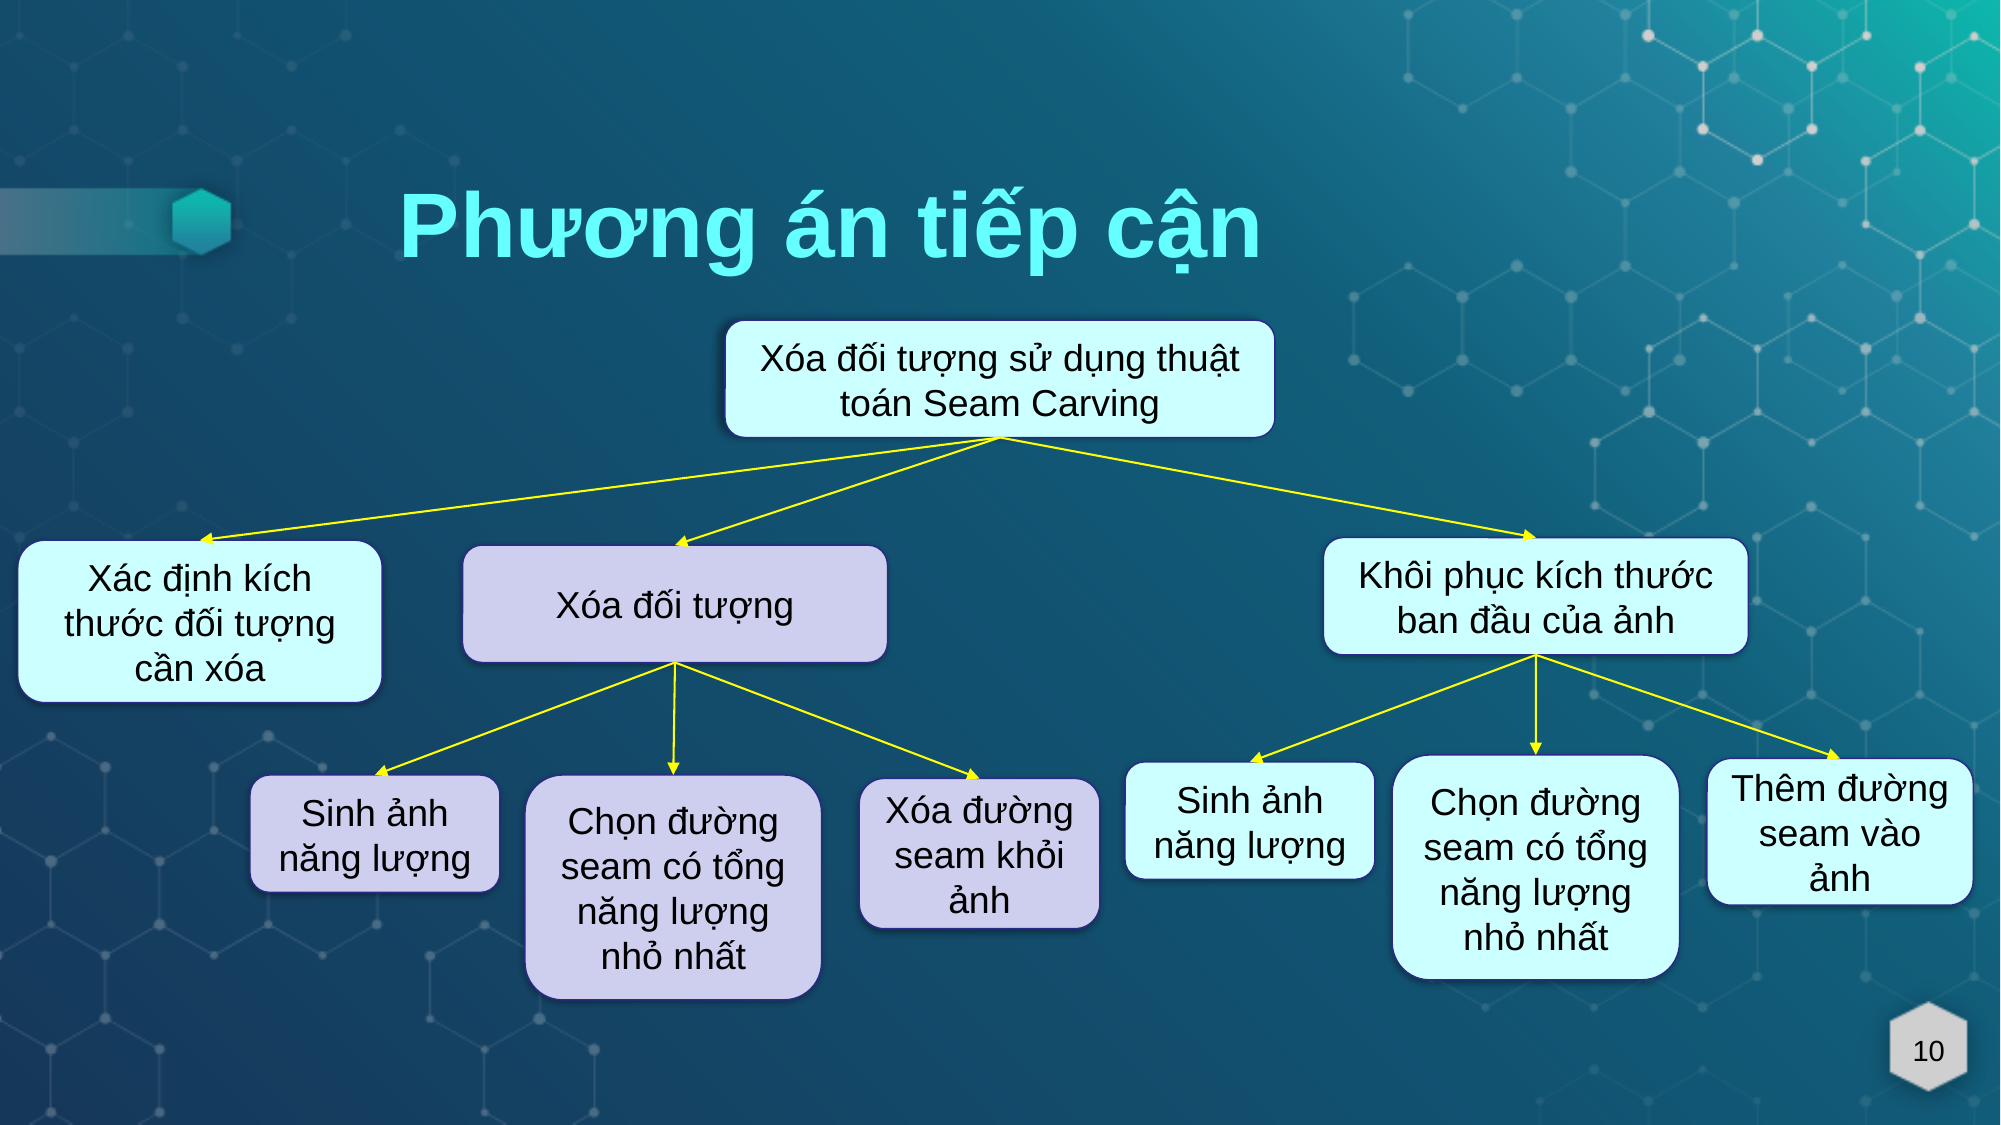

Get object dimension
Generate emap
Image
+
Mask
# Phương án tiếp cận
Get minimum seam
Xóa đối tượng sử dụng thuật toán Seam Carving
Khôi phục kích thước ban đầu của ảnh
Xác định kích thước đối tượng cần xóa
Xóa đối tượng
Chọn đường seam có tổng năng lượng nhỏ nhất
Thêm đường seam vào ảnh
Sinh ảnh năng lượng
Sinh ảnh năng lượng
Chọn đường seam có tổng năng lượng nhỏ nhất
Xóa đường seam khỏi ảnh
Remove seam
Remove object
Insert seam
Get minimum seam
Generate emap
Image

Regain original size